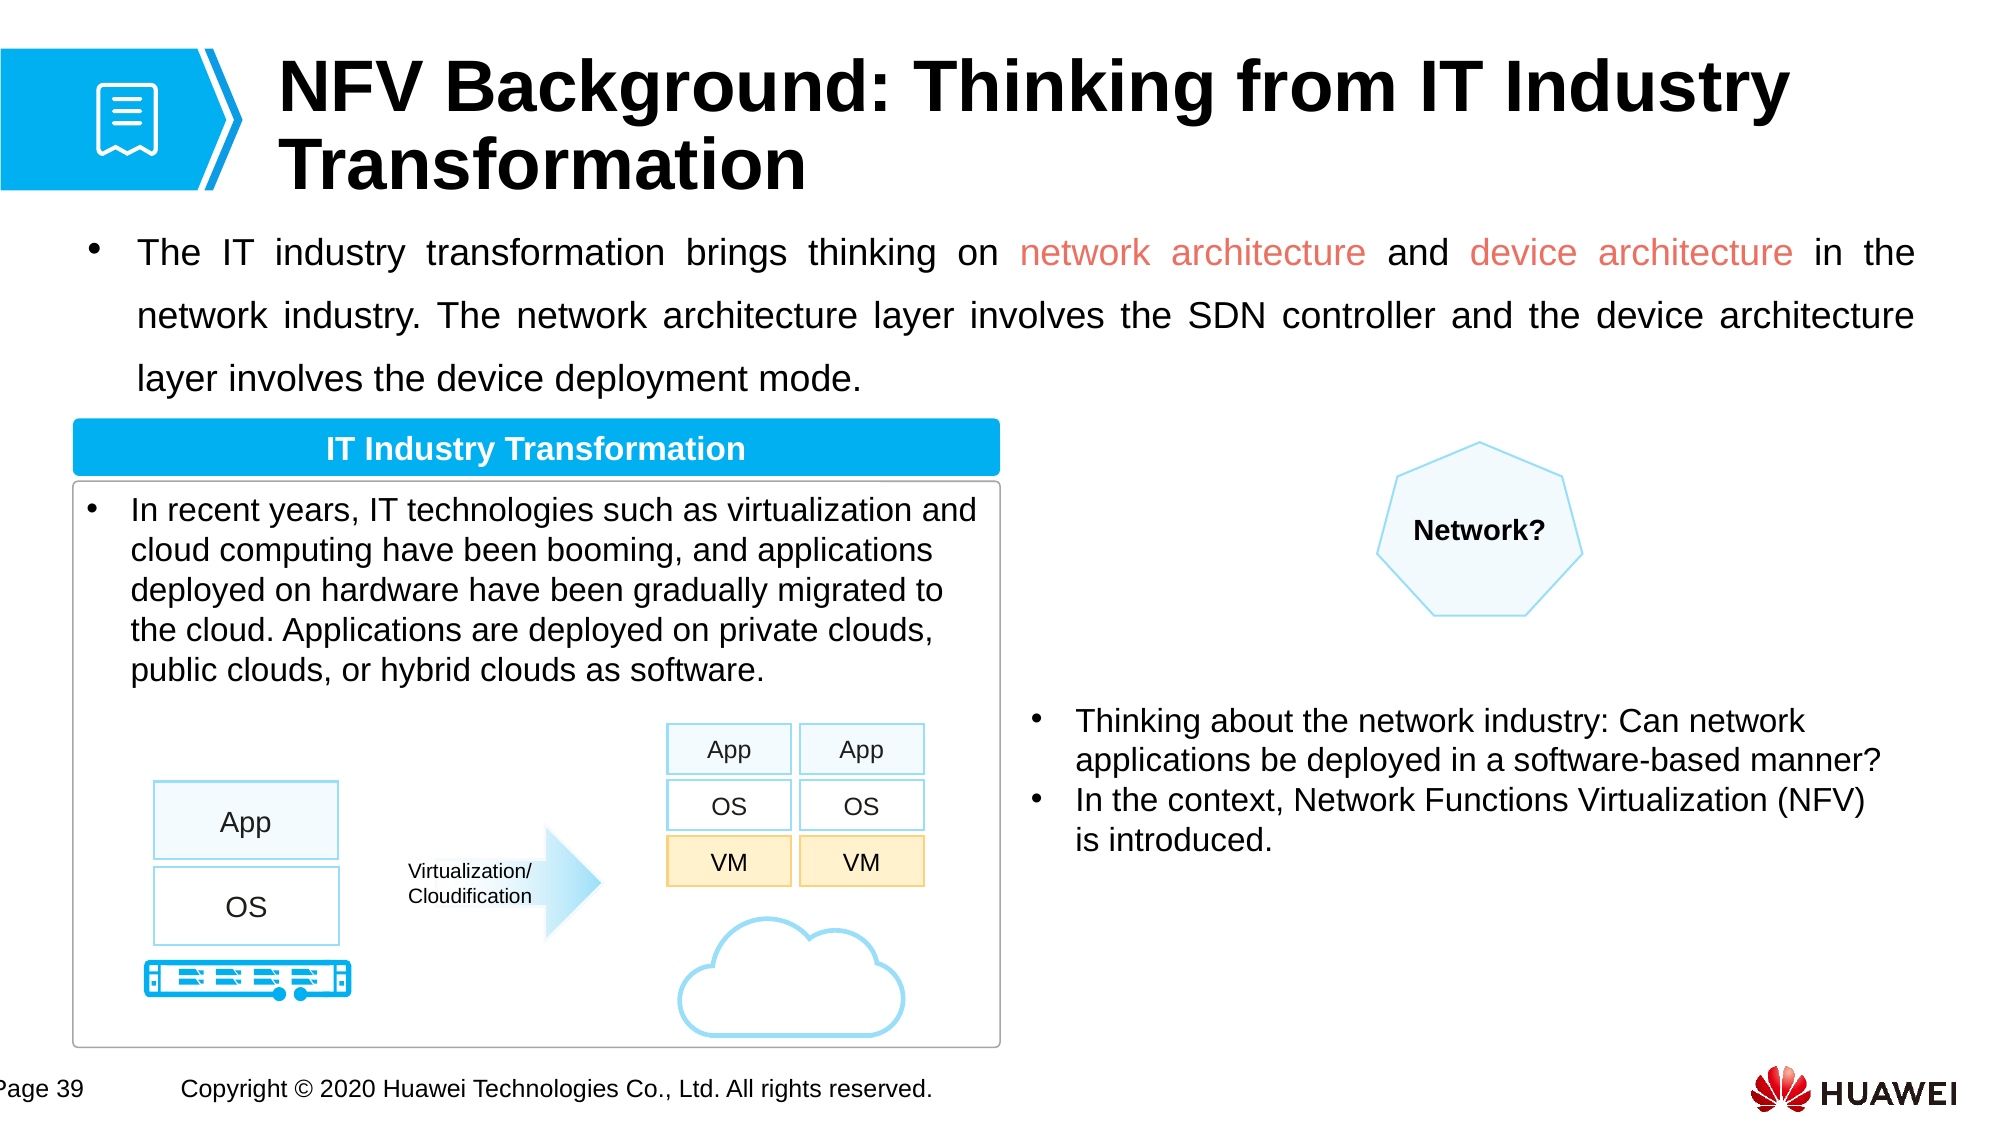

# NFV Background: Thinking from IT Industry Transformation
The IT industry transformation brings thinking on network architecture and device architecture in the network industry. The network architecture layer involves the SDN controller and the device architecture layer involves the device deployment mode.

IT Industry Transformation
Network?
In recent years, IT technologies such as virtualization and cloud computing have been booming, and applications deployed on hardware have been gradually migrated to the cloud. Applications are deployed on private clouds, public clouds, or hybrid clouds as software.
Thinking about the network industry: Can network applications be deployed in a software-based manner?
In the context, Network Functions Virtualization (NFV) is introduced.
App
App
OS
OS
App

VM
VM
Virtualization/Cloudification
OS